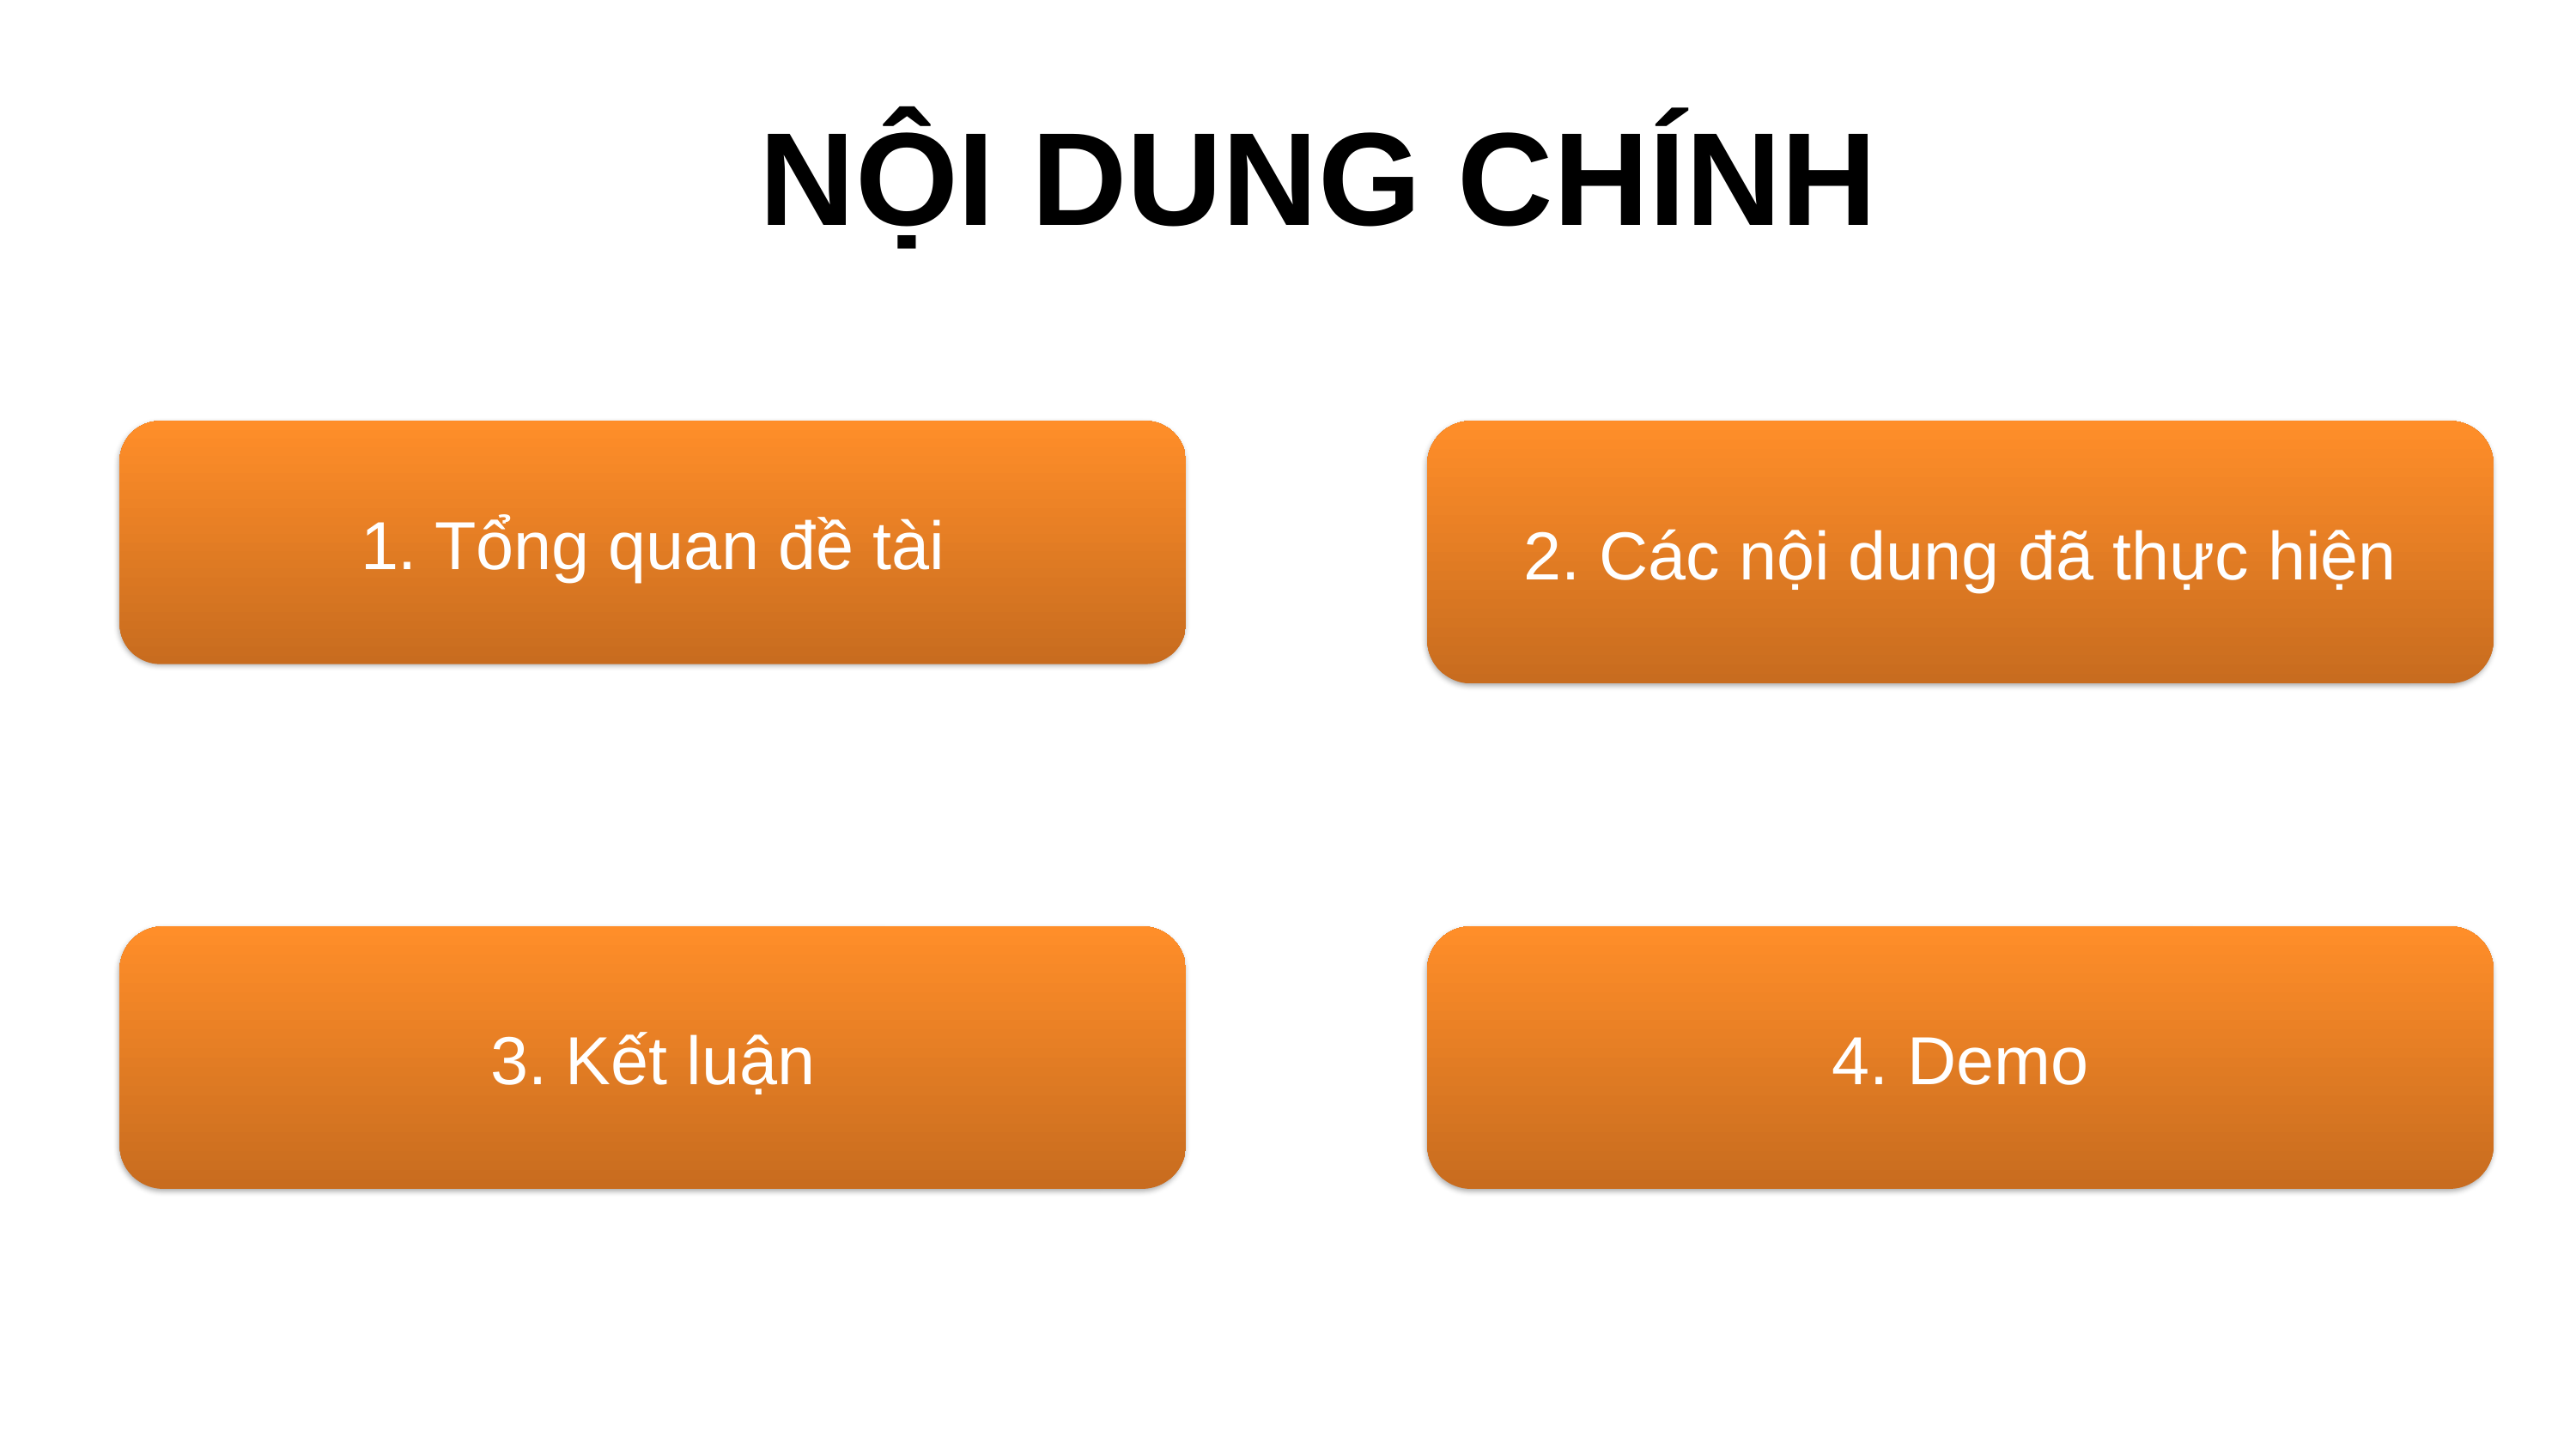

NỘI DUNG CHÍNH
1. Tổng quan đề tài
2. Các nội dung đã thực hiện
3. Kết luận
4. Demo